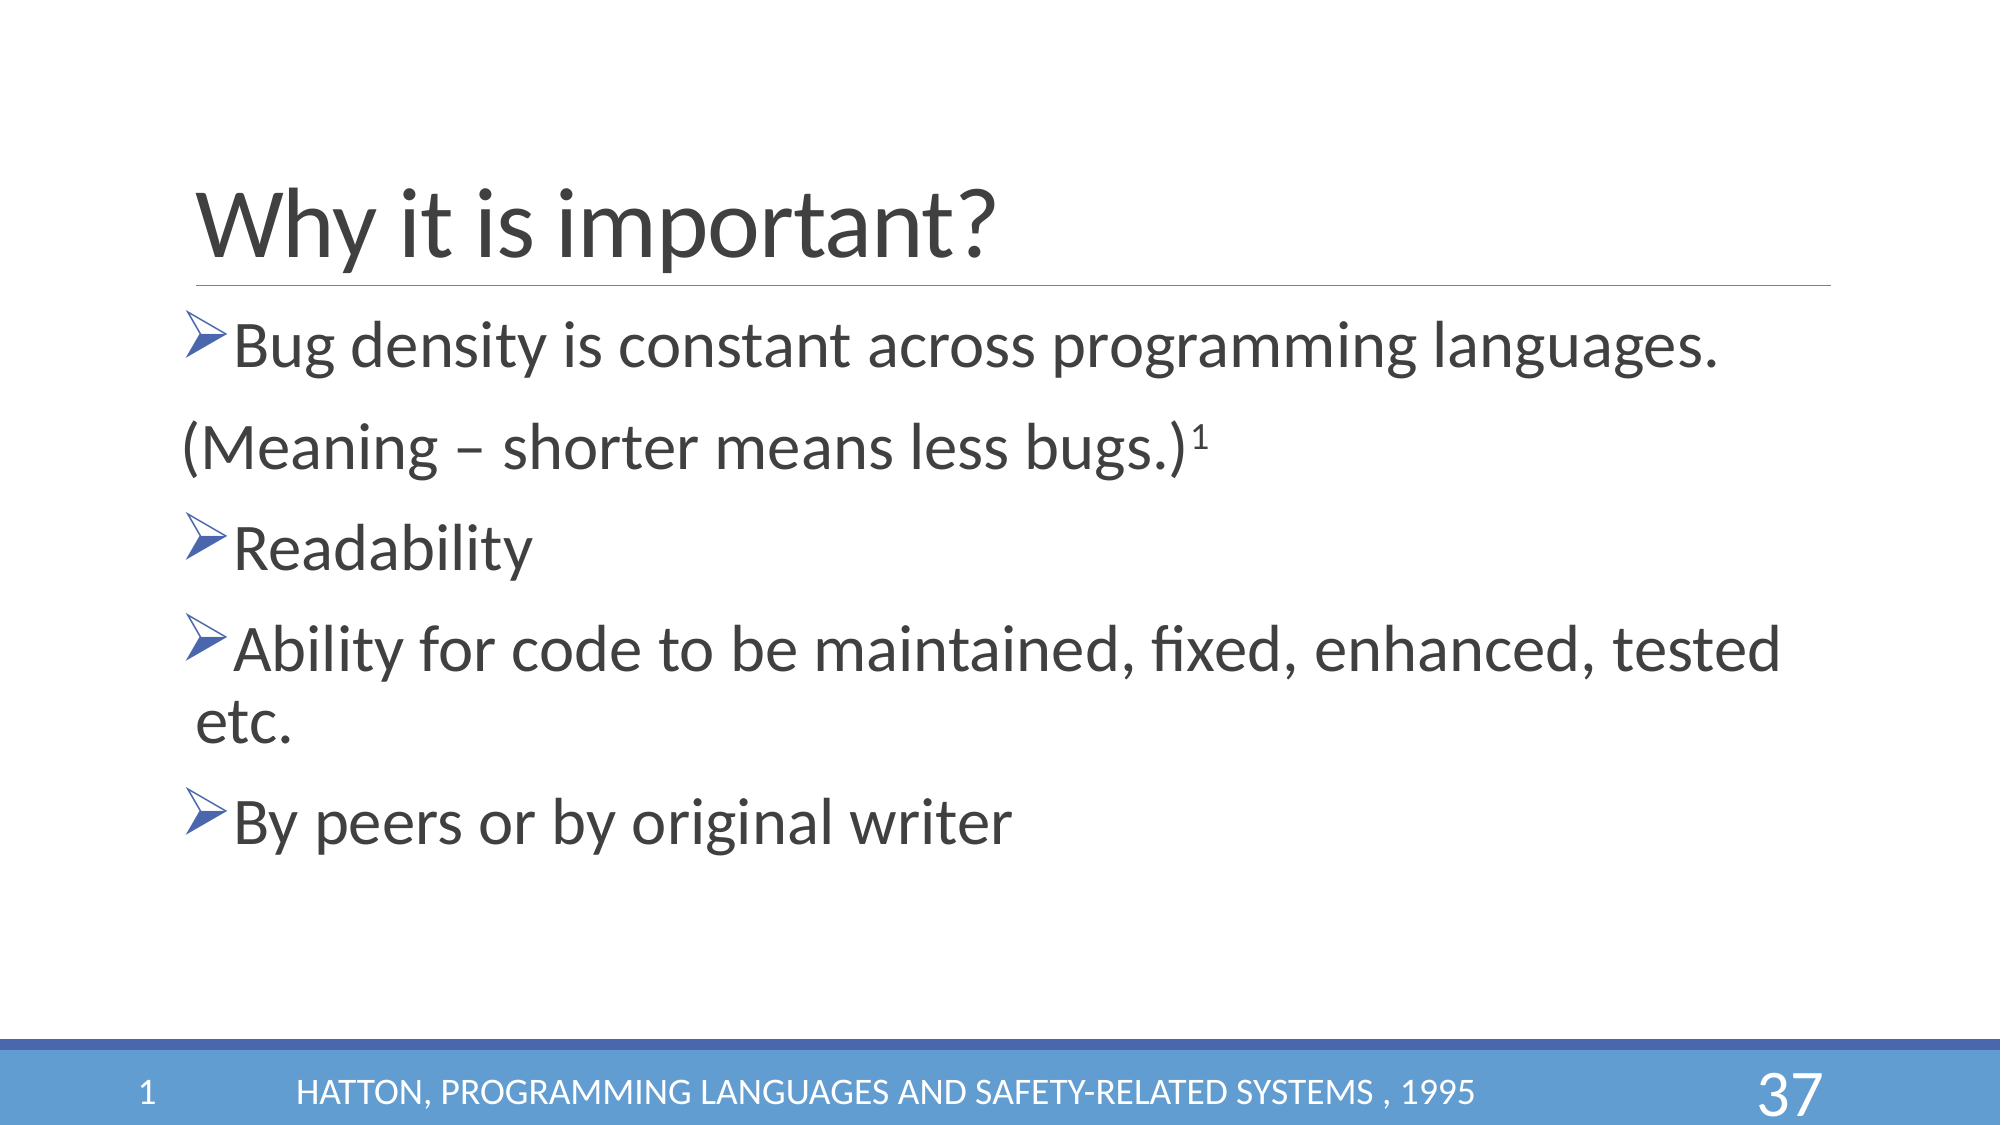

# Why it is important?
Bug density is constant across programming languages.
(Meaning – shorter means less bugs.)1
Readability
Ability for code to be maintained, fixed, enhanced, tested etc.
By peers or by original writer
1	 Hatton, Programming Languages and Safety-Related Systems , 1995
37